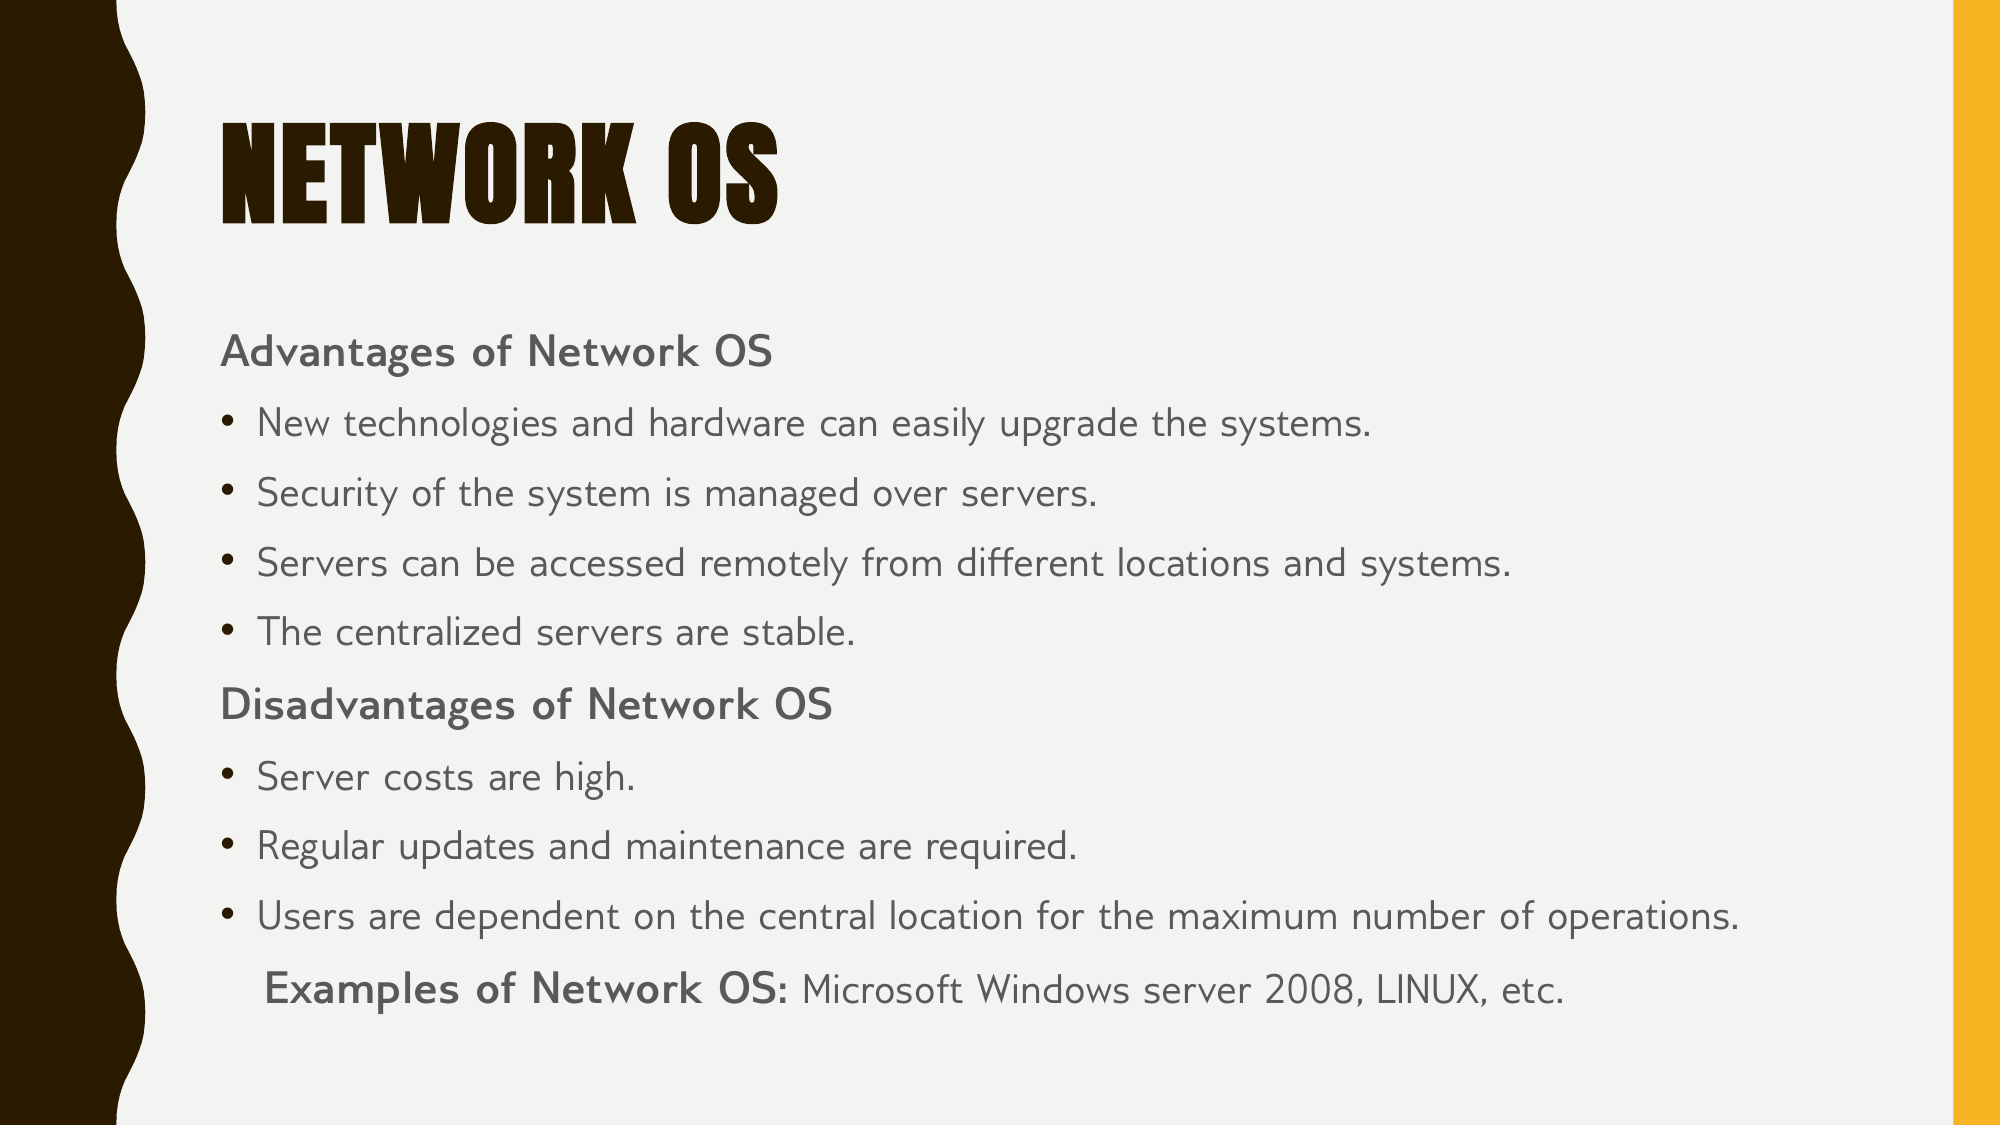

# Network OS
Advantages of Network OS
New technologies and hardware can easily upgrade the systems.
Security of the system is managed over servers.
Servers can be accessed remotely from different locations and systems.
The centralized servers are stable.
Disadvantages of Network OS
Server costs are high.
Regular updates and maintenance are required.
Users are dependent on the central location for the maximum number of operations.
   Examples of Network OS: Microsoft Windows server 2008, LINUX, etc.